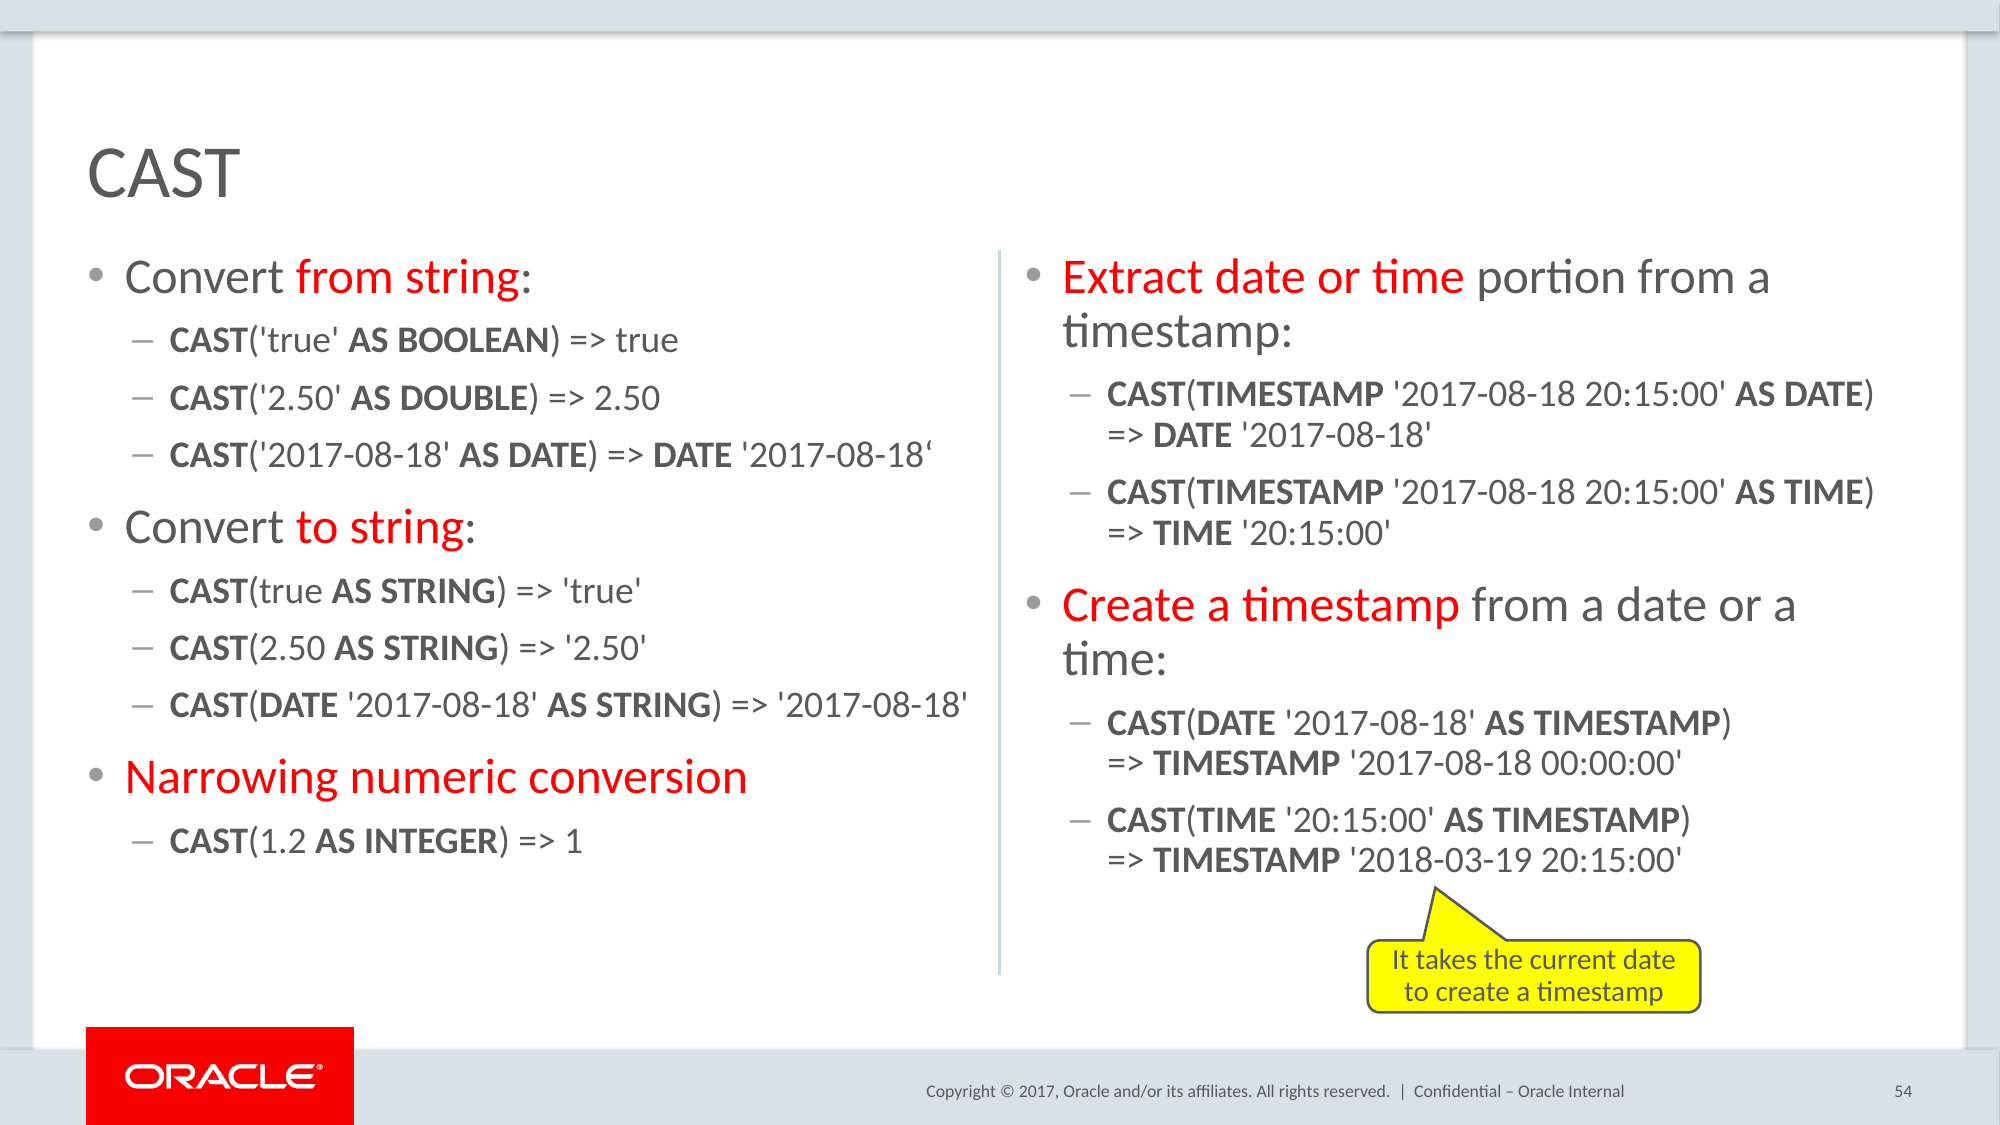

# CAST
Convert from string:
CAST('true' AS BOOLEAN) => true
CAST('2.50' AS DOUBLE) => 2.50
CAST('2017-08-18' AS DATE) => DATE '2017-08-18‘
Convert to string:
CAST(true AS STRING) => 'true'
CAST(2.50 AS STRING) => '2.50'
CAST(DATE '2017-08-18' AS STRING) => '2017-08-18'
Narrowing numeric conversion
CAST(1.2 AS INTEGER) => 1
Extract date or time portion from a timestamp:
CAST(TIMESTAMP '2017-08-18 20:15:00' AS DATE) => DATE '2017-08-18'
CAST(TIMESTAMP '2017-08-18 20:15:00' AS TIME) => TIME '20:15:00'
Create a timestamp from a date or a time:
CAST(DATE '2017-08-18' AS TIMESTAMP)
=> TIMESTAMP '2017-08-18 00:00:00'
CAST(TIME '20:15:00' AS TIMESTAMP)
=> TIMESTAMP '2018-03-19 20:15:00'

It takes the current date to create a timestamp
Confidential – Oracle Internal
54